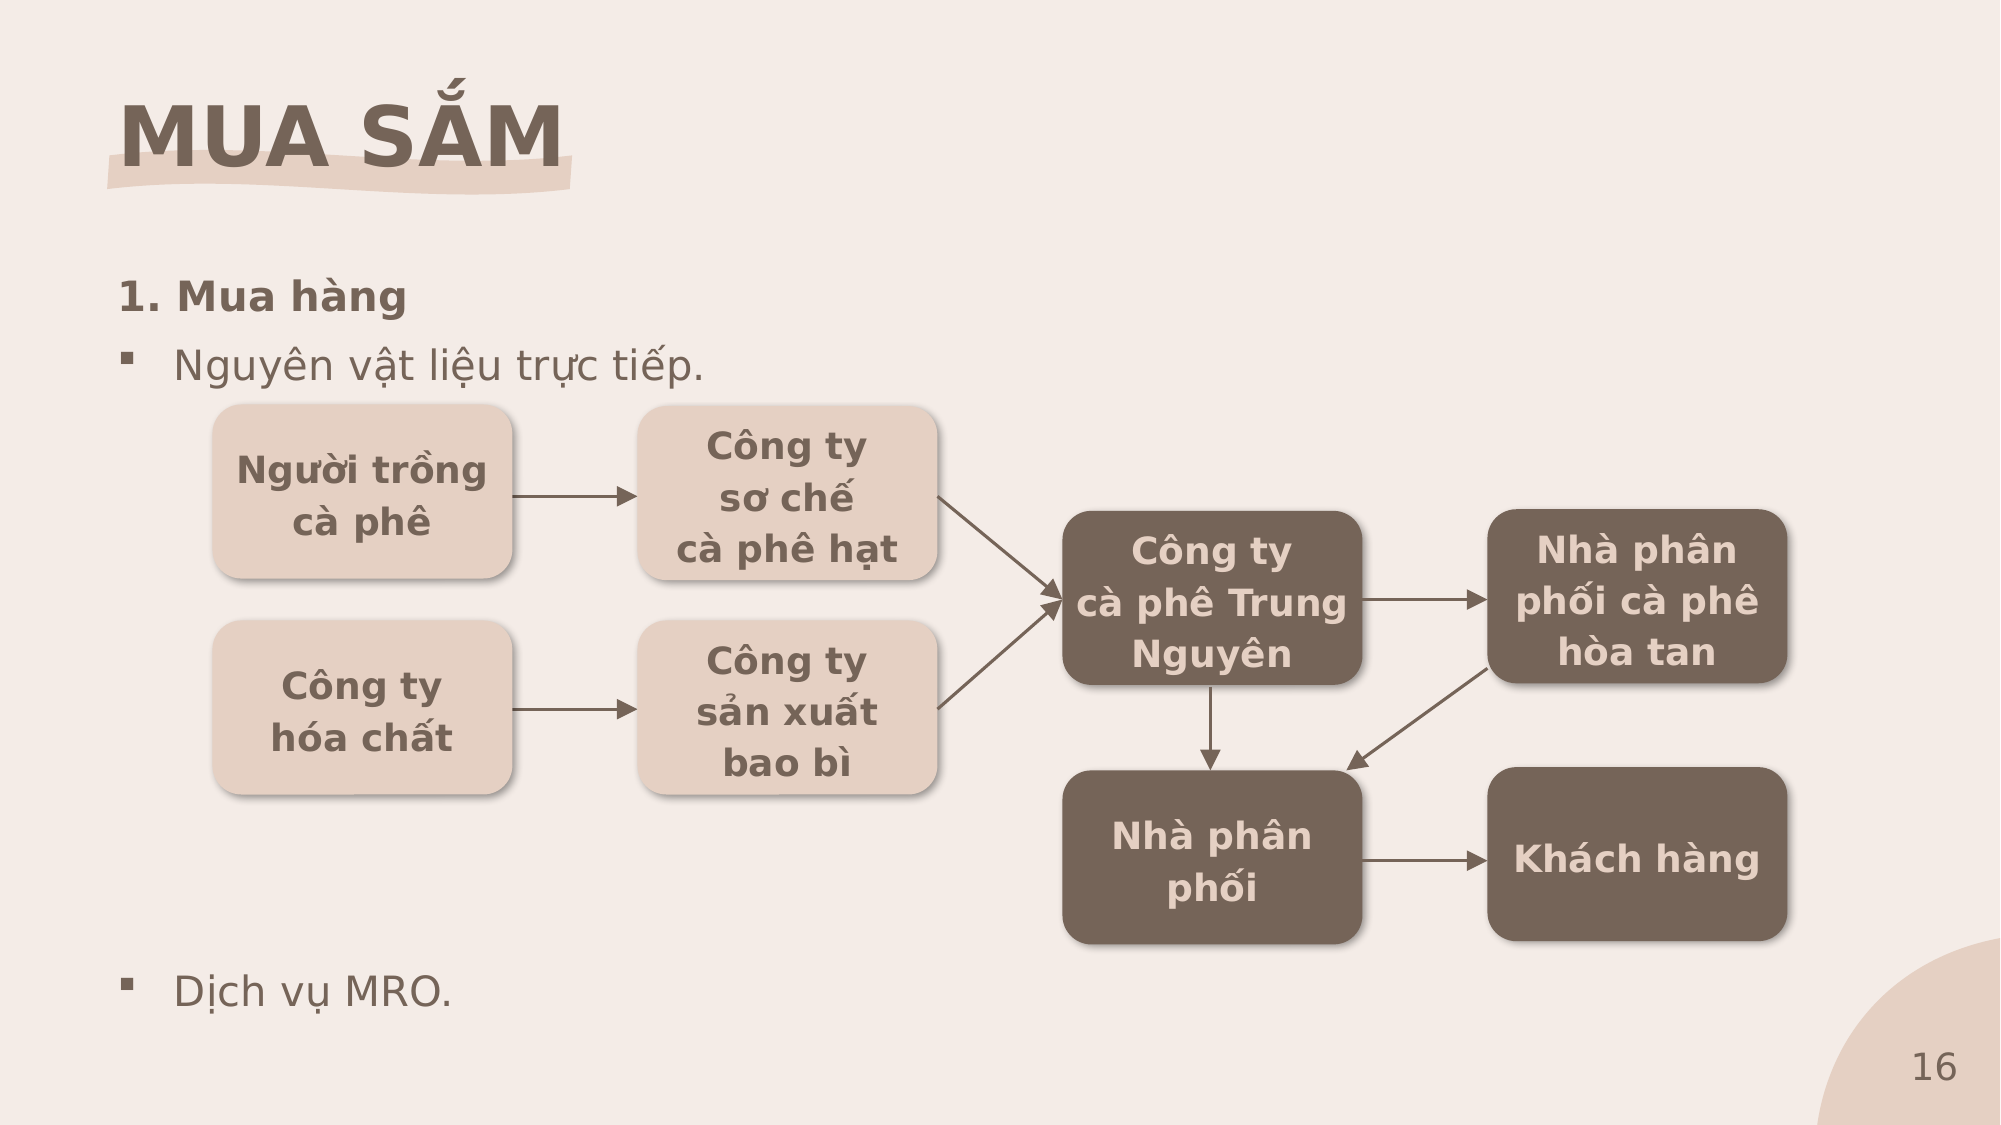

MUA SẮM

1. Mua hàng
Nguyên vật liệu trực tiếp.

Dịch vụ MRO.
Người trồng
cà phê
Công ty
sơ chế
cà phê hạt
Nhà phân
phối cà phê
hòa tan
Công ty
cà phê Trung
Nguyên
Công ty
hóa chất
Công ty
sản xuất
bao bì
Khách hàng
Nhà phân
phối
16